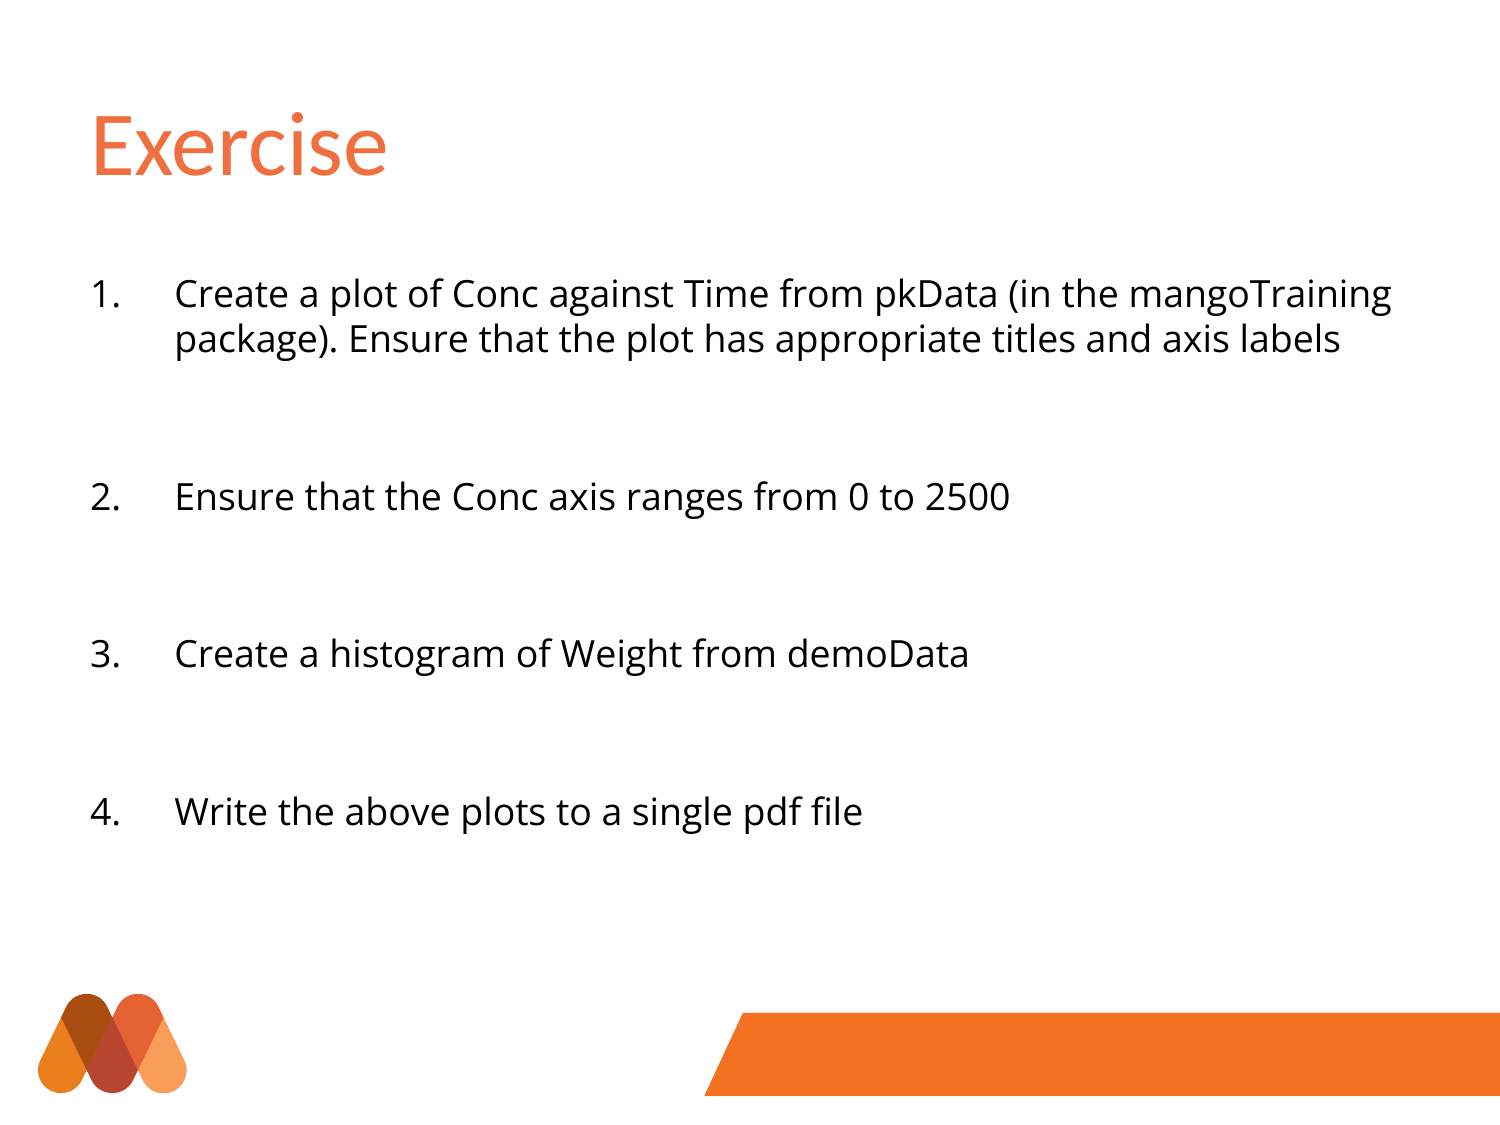

# Exercise
Create a plot of Conc against Time from pkData (in the mangoTraining package). Ensure that the plot has appropriate titles and axis labels

Ensure that the Conc axis ranges from 0 to 2500

Create a histogram of Weight from demoData

Write the above plots to a single pdf file